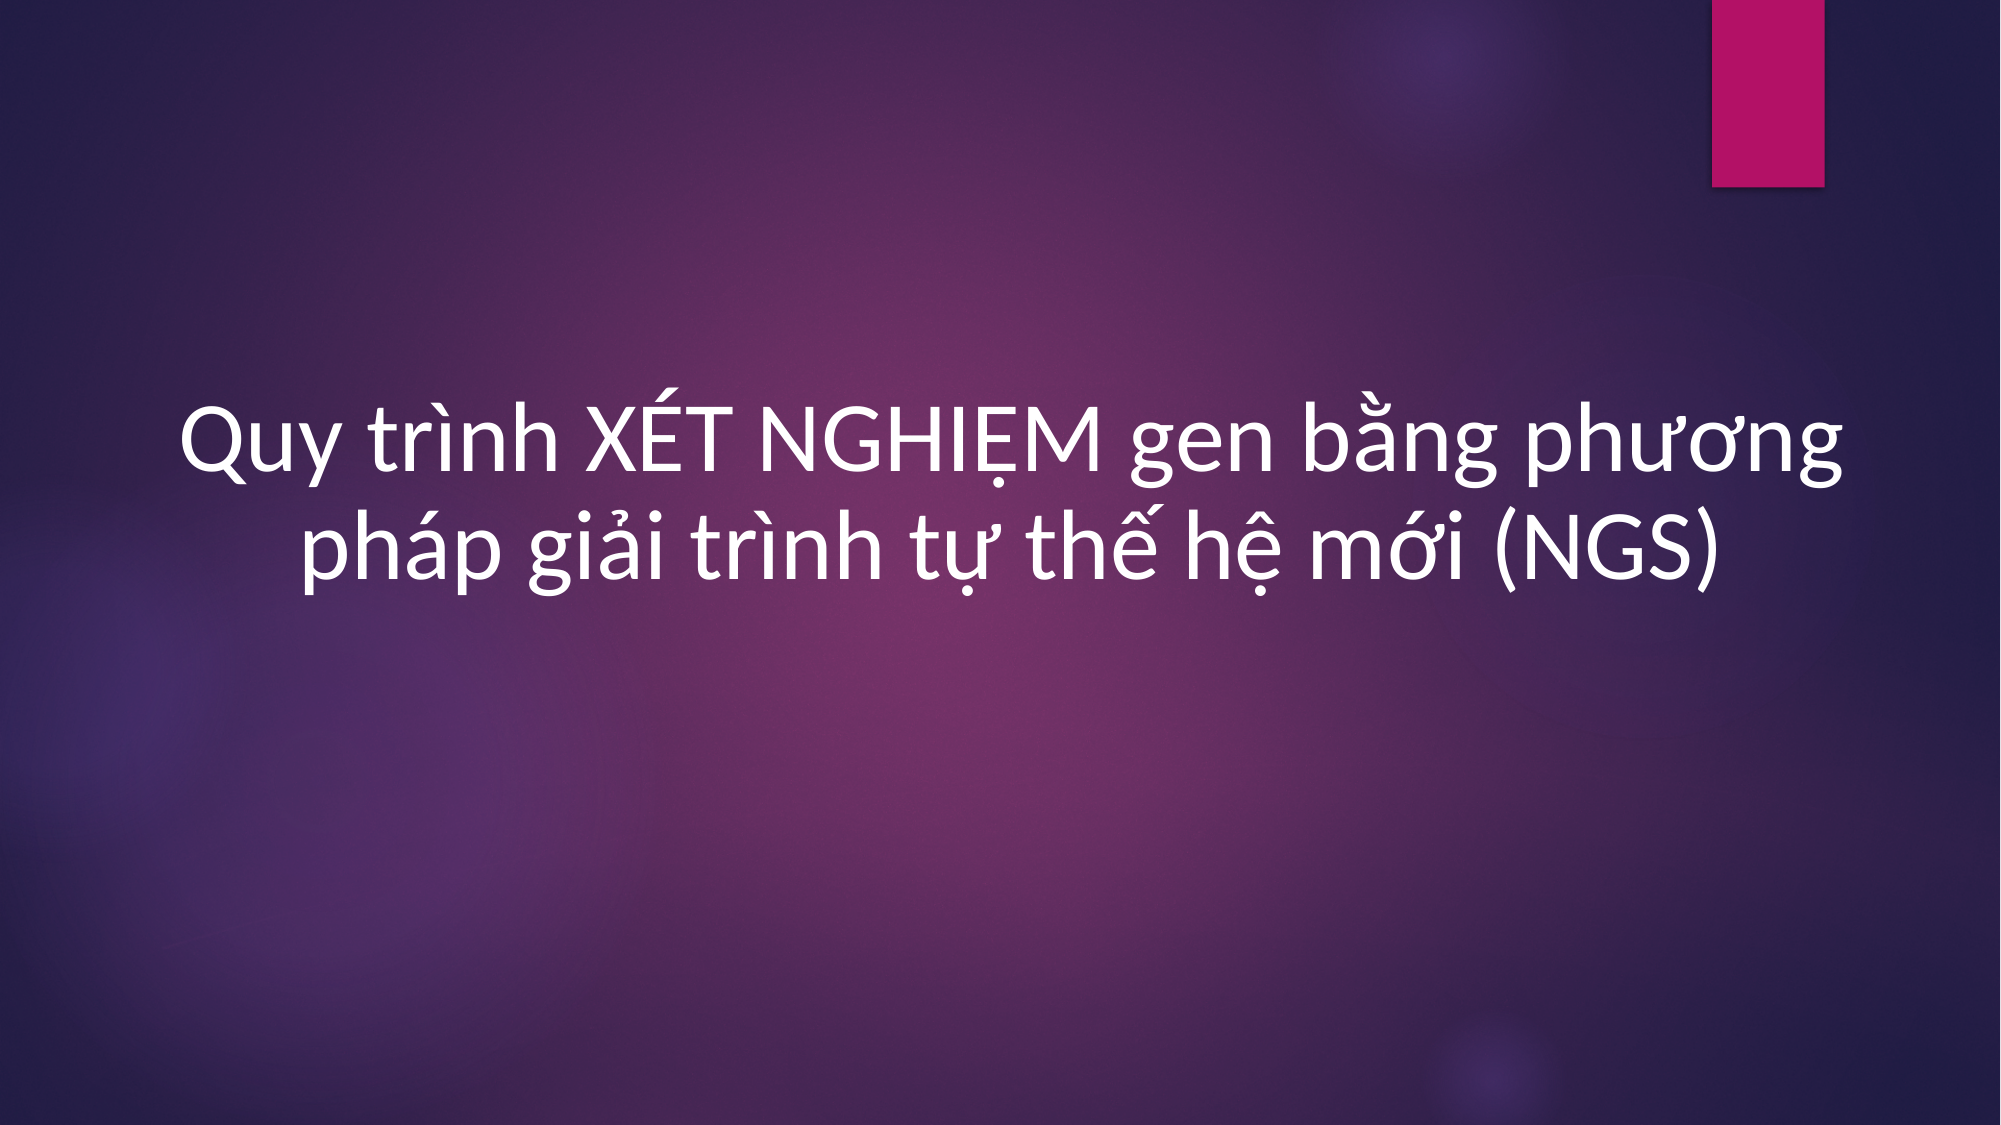

Quy trình XÉT NGHIỆM gen bằng phương pháp giải trình tự thế hệ mới (NGS)